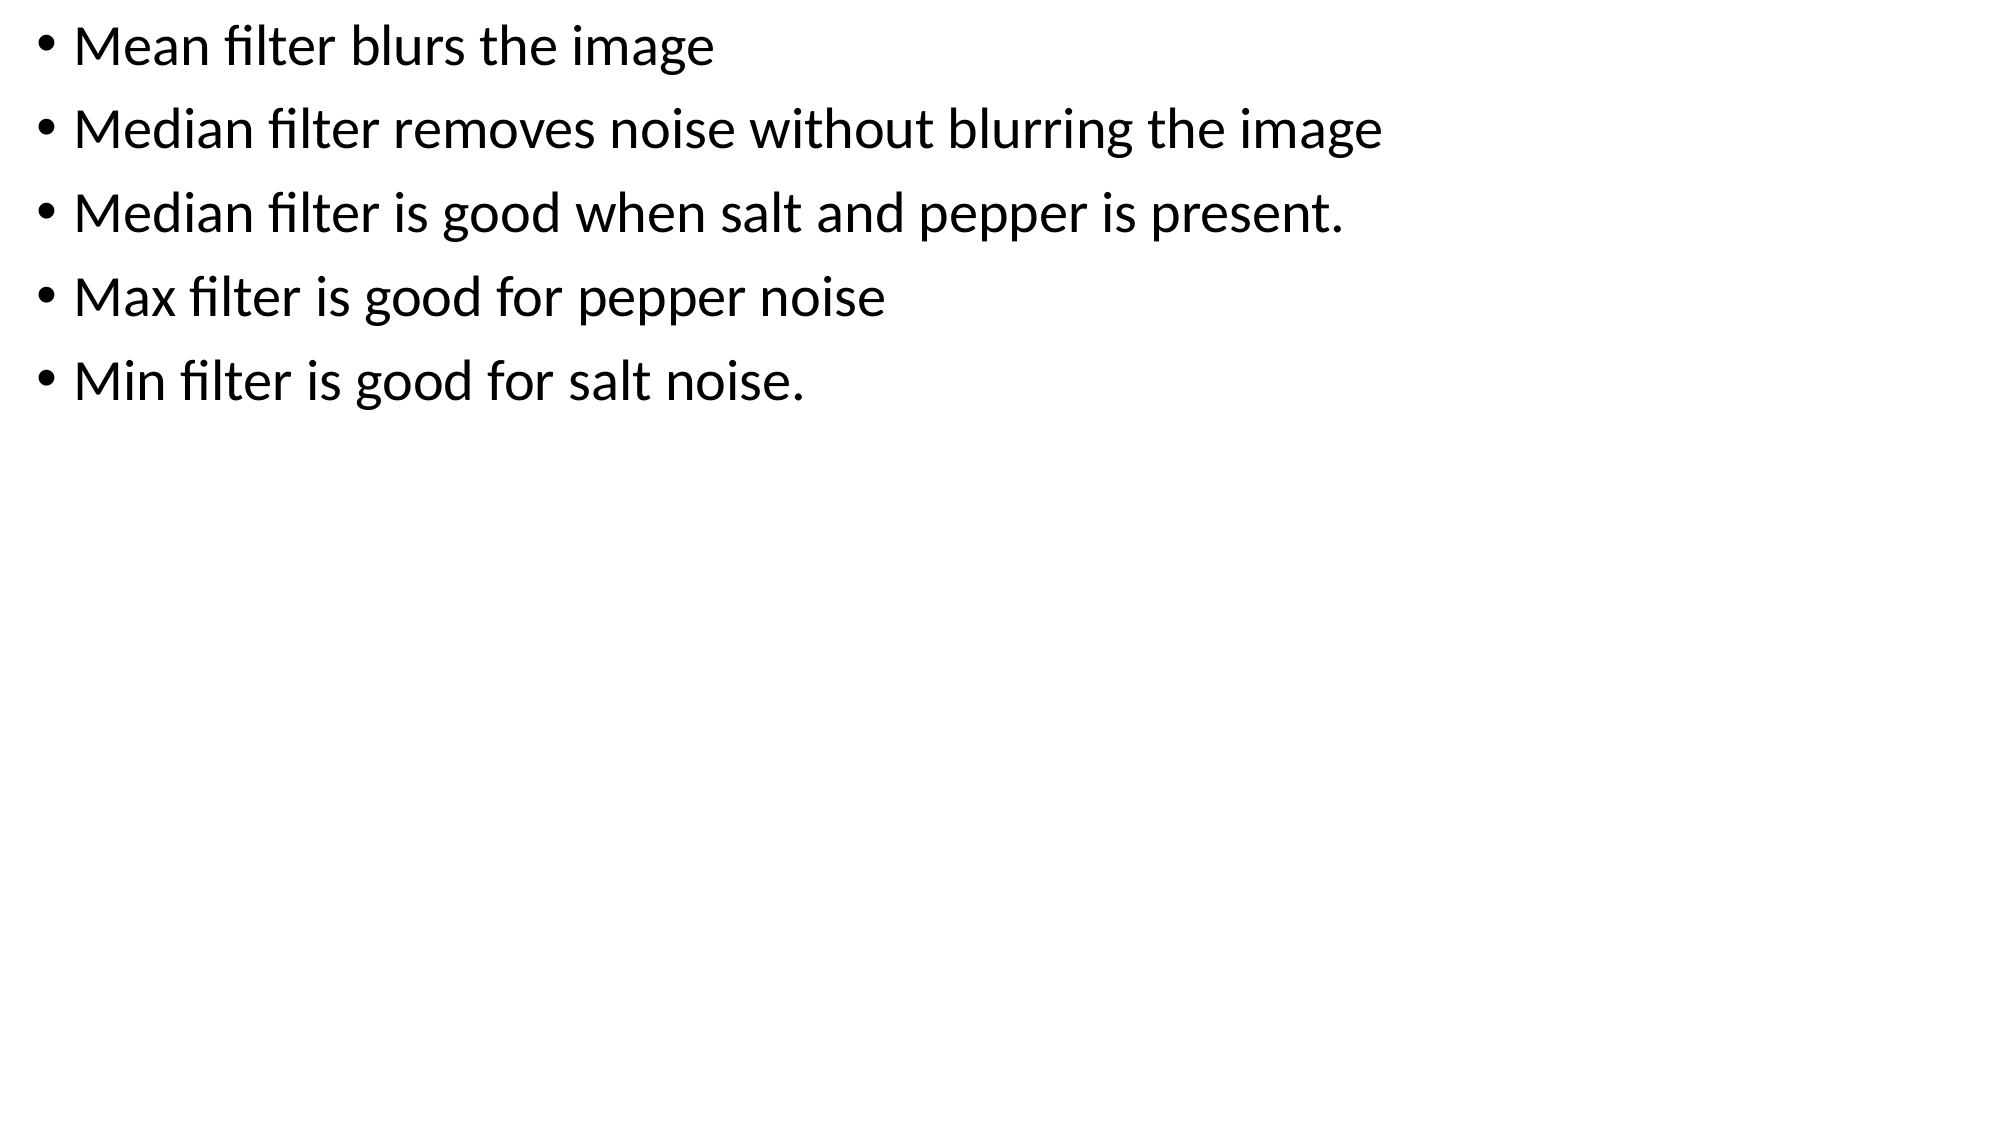

Mean filter blurs the image
Median filter removes noise without blurring the image
Median filter is good when salt and pepper is present.
Max filter is good for pepper noise
Min filter is good for salt noise.